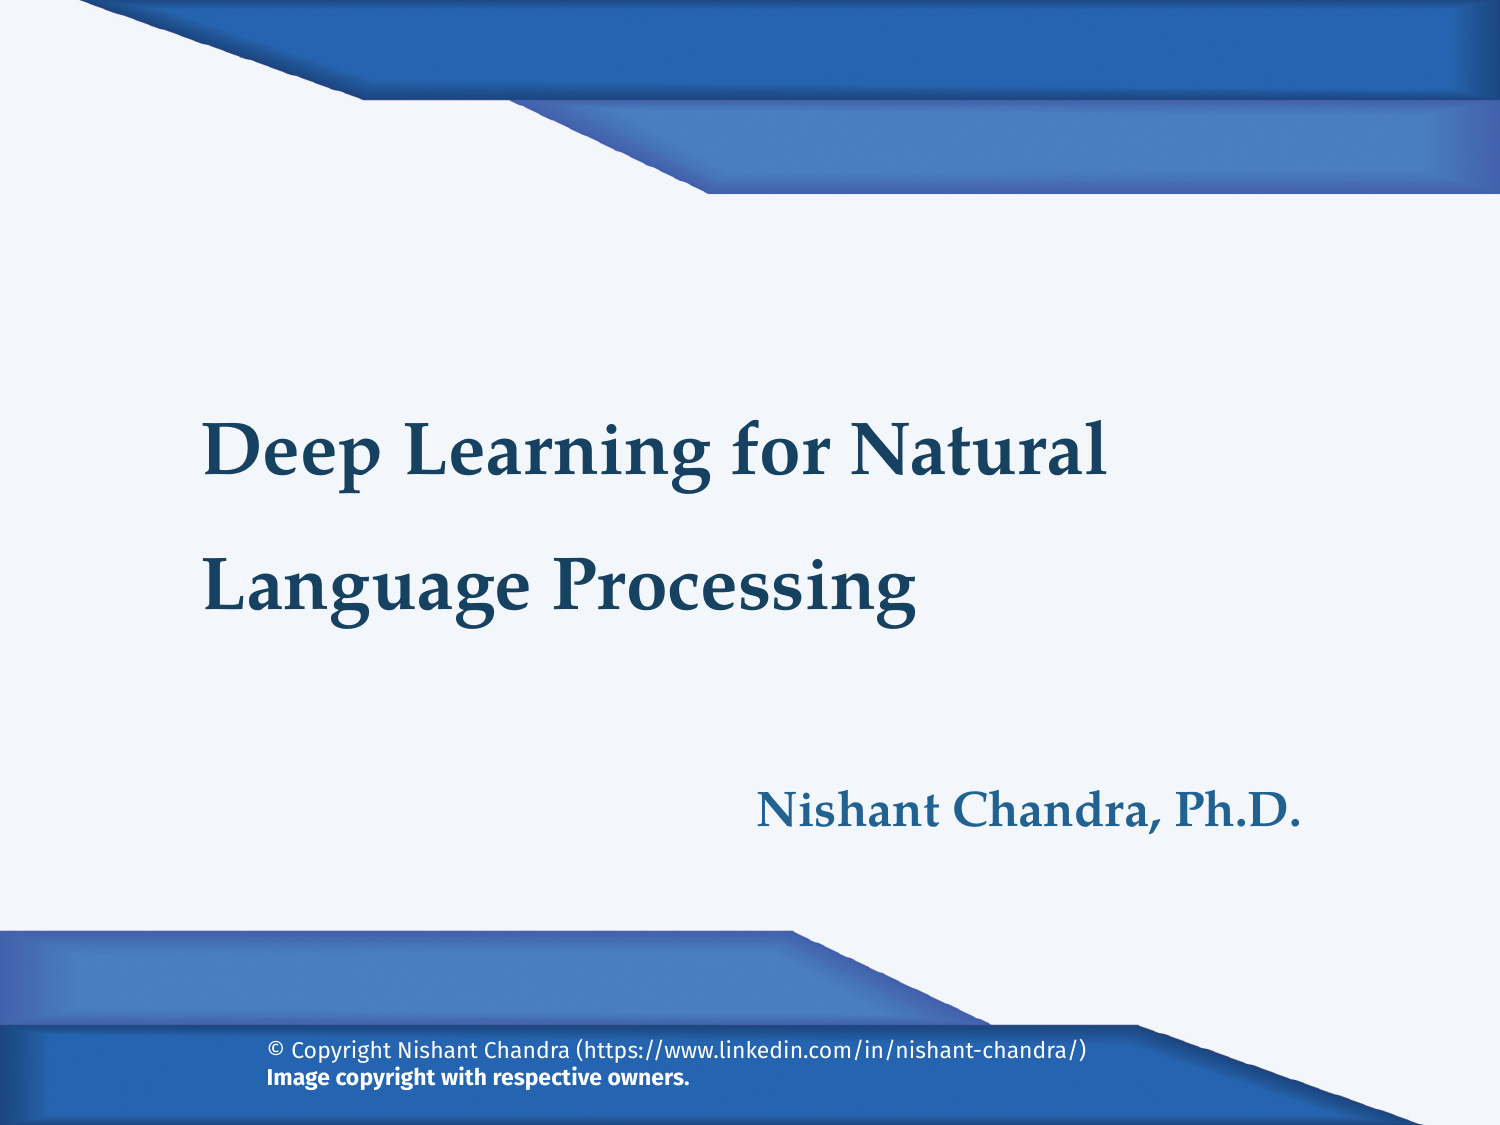

# Deep Learning for Natural Language Processing
Nishant Chandra, Ph.D.
© Copyright Nishant Chandra (https://www.linkedin.com/in/nishant-chandra/)
Image copyright with respective owners.